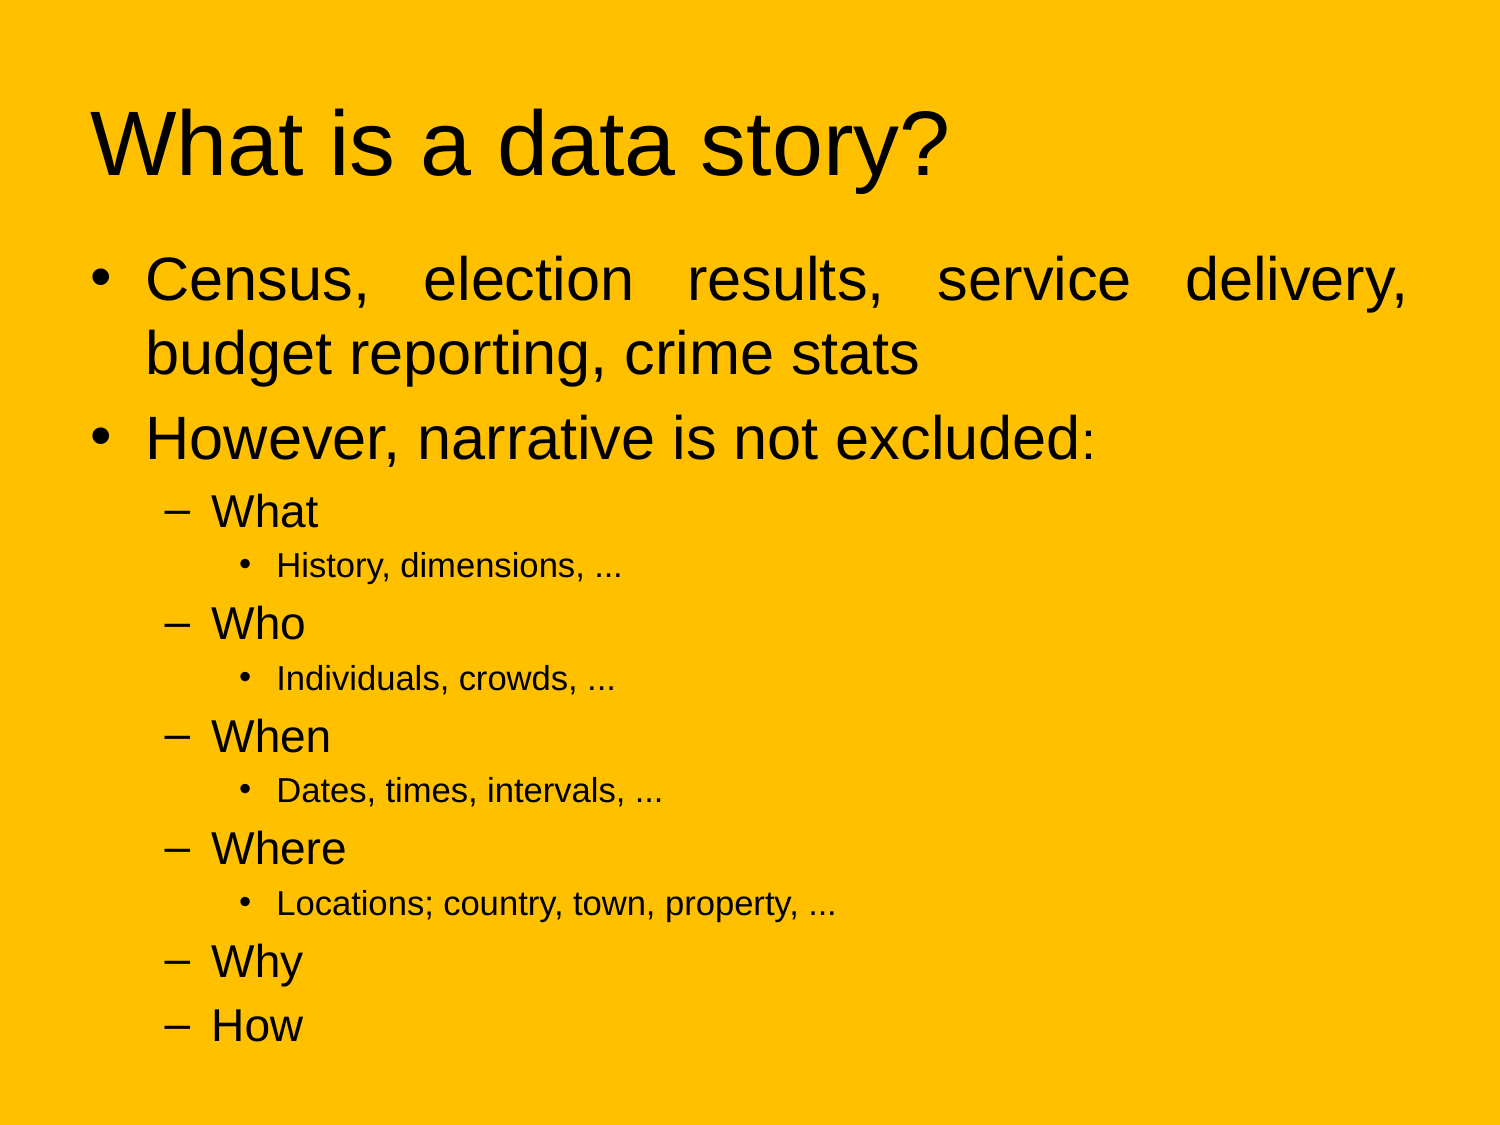

# What is a data story?
Census, election results, service delivery, budget reporting, crime stats
However, narrative is not excluded:
What
History, dimensions, ...
Who
Individuals, crowds, ...
When
Dates, times, intervals, ...
Where
Locations; country, town, property, ...
Why
How